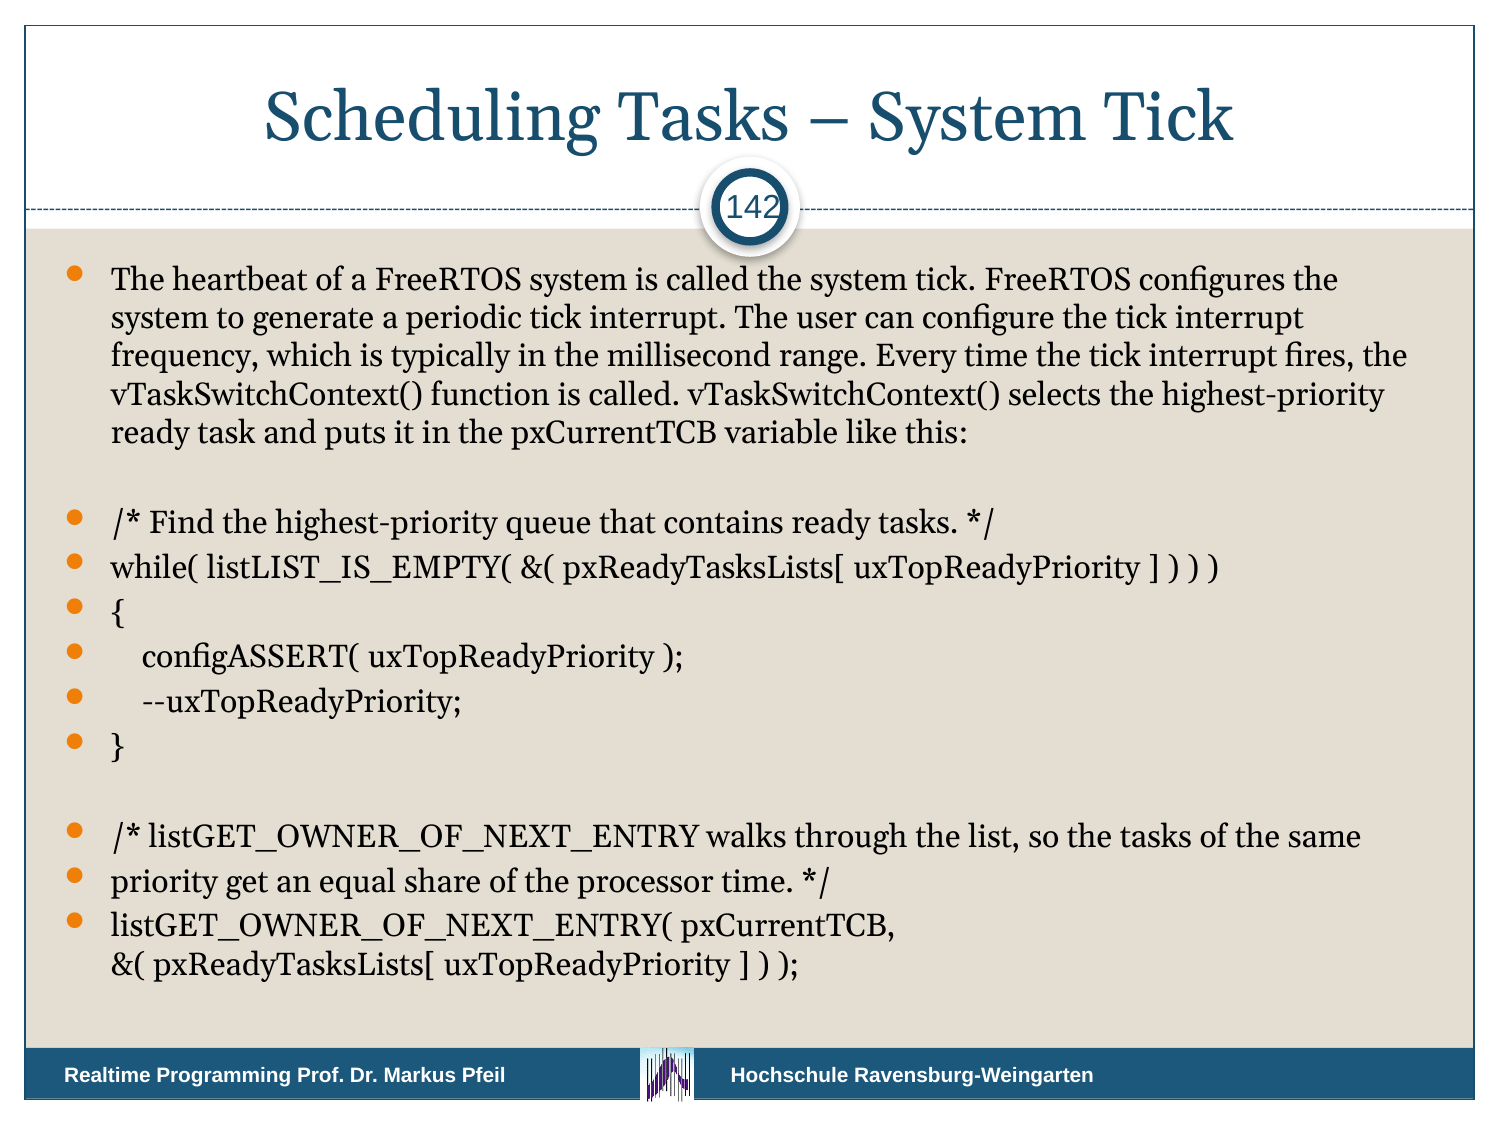

# Scheduling Tasks – System Tick
142
The heartbeat of a FreeRTOS system is called the system tick. FreeRTOS configures the system to generate a periodic tick interrupt. The user can configure the tick interrupt frequency, which is typically in the millisecond range. Every time the tick interrupt fires, the vTaskSwitchContext() function is called. vTaskSwitchContext() selects the highest-priority ready task and puts it in the pxCurrentTCB variable like this:

/* Find the highest-priority queue that contains ready tasks. */
while( listLIST_IS_EMPTY( &( pxReadyTasksLists[ uxTopReadyPriority ] ) ) )
{
    configASSERT( uxTopReadyPriority );
    --uxTopReadyPriority;
}

/* listGET_OWNER_OF_NEXT_ENTRY walks through the list, so the tasks of the same
priority get an equal share of the processor time. */
listGET_OWNER_OF_NEXT_ENTRY( pxCurrentTCB, &( pxReadyTasksLists[ uxTopReadyPriority ] ) );
Realtime Programming Prof. Dr. Markus Pfeil